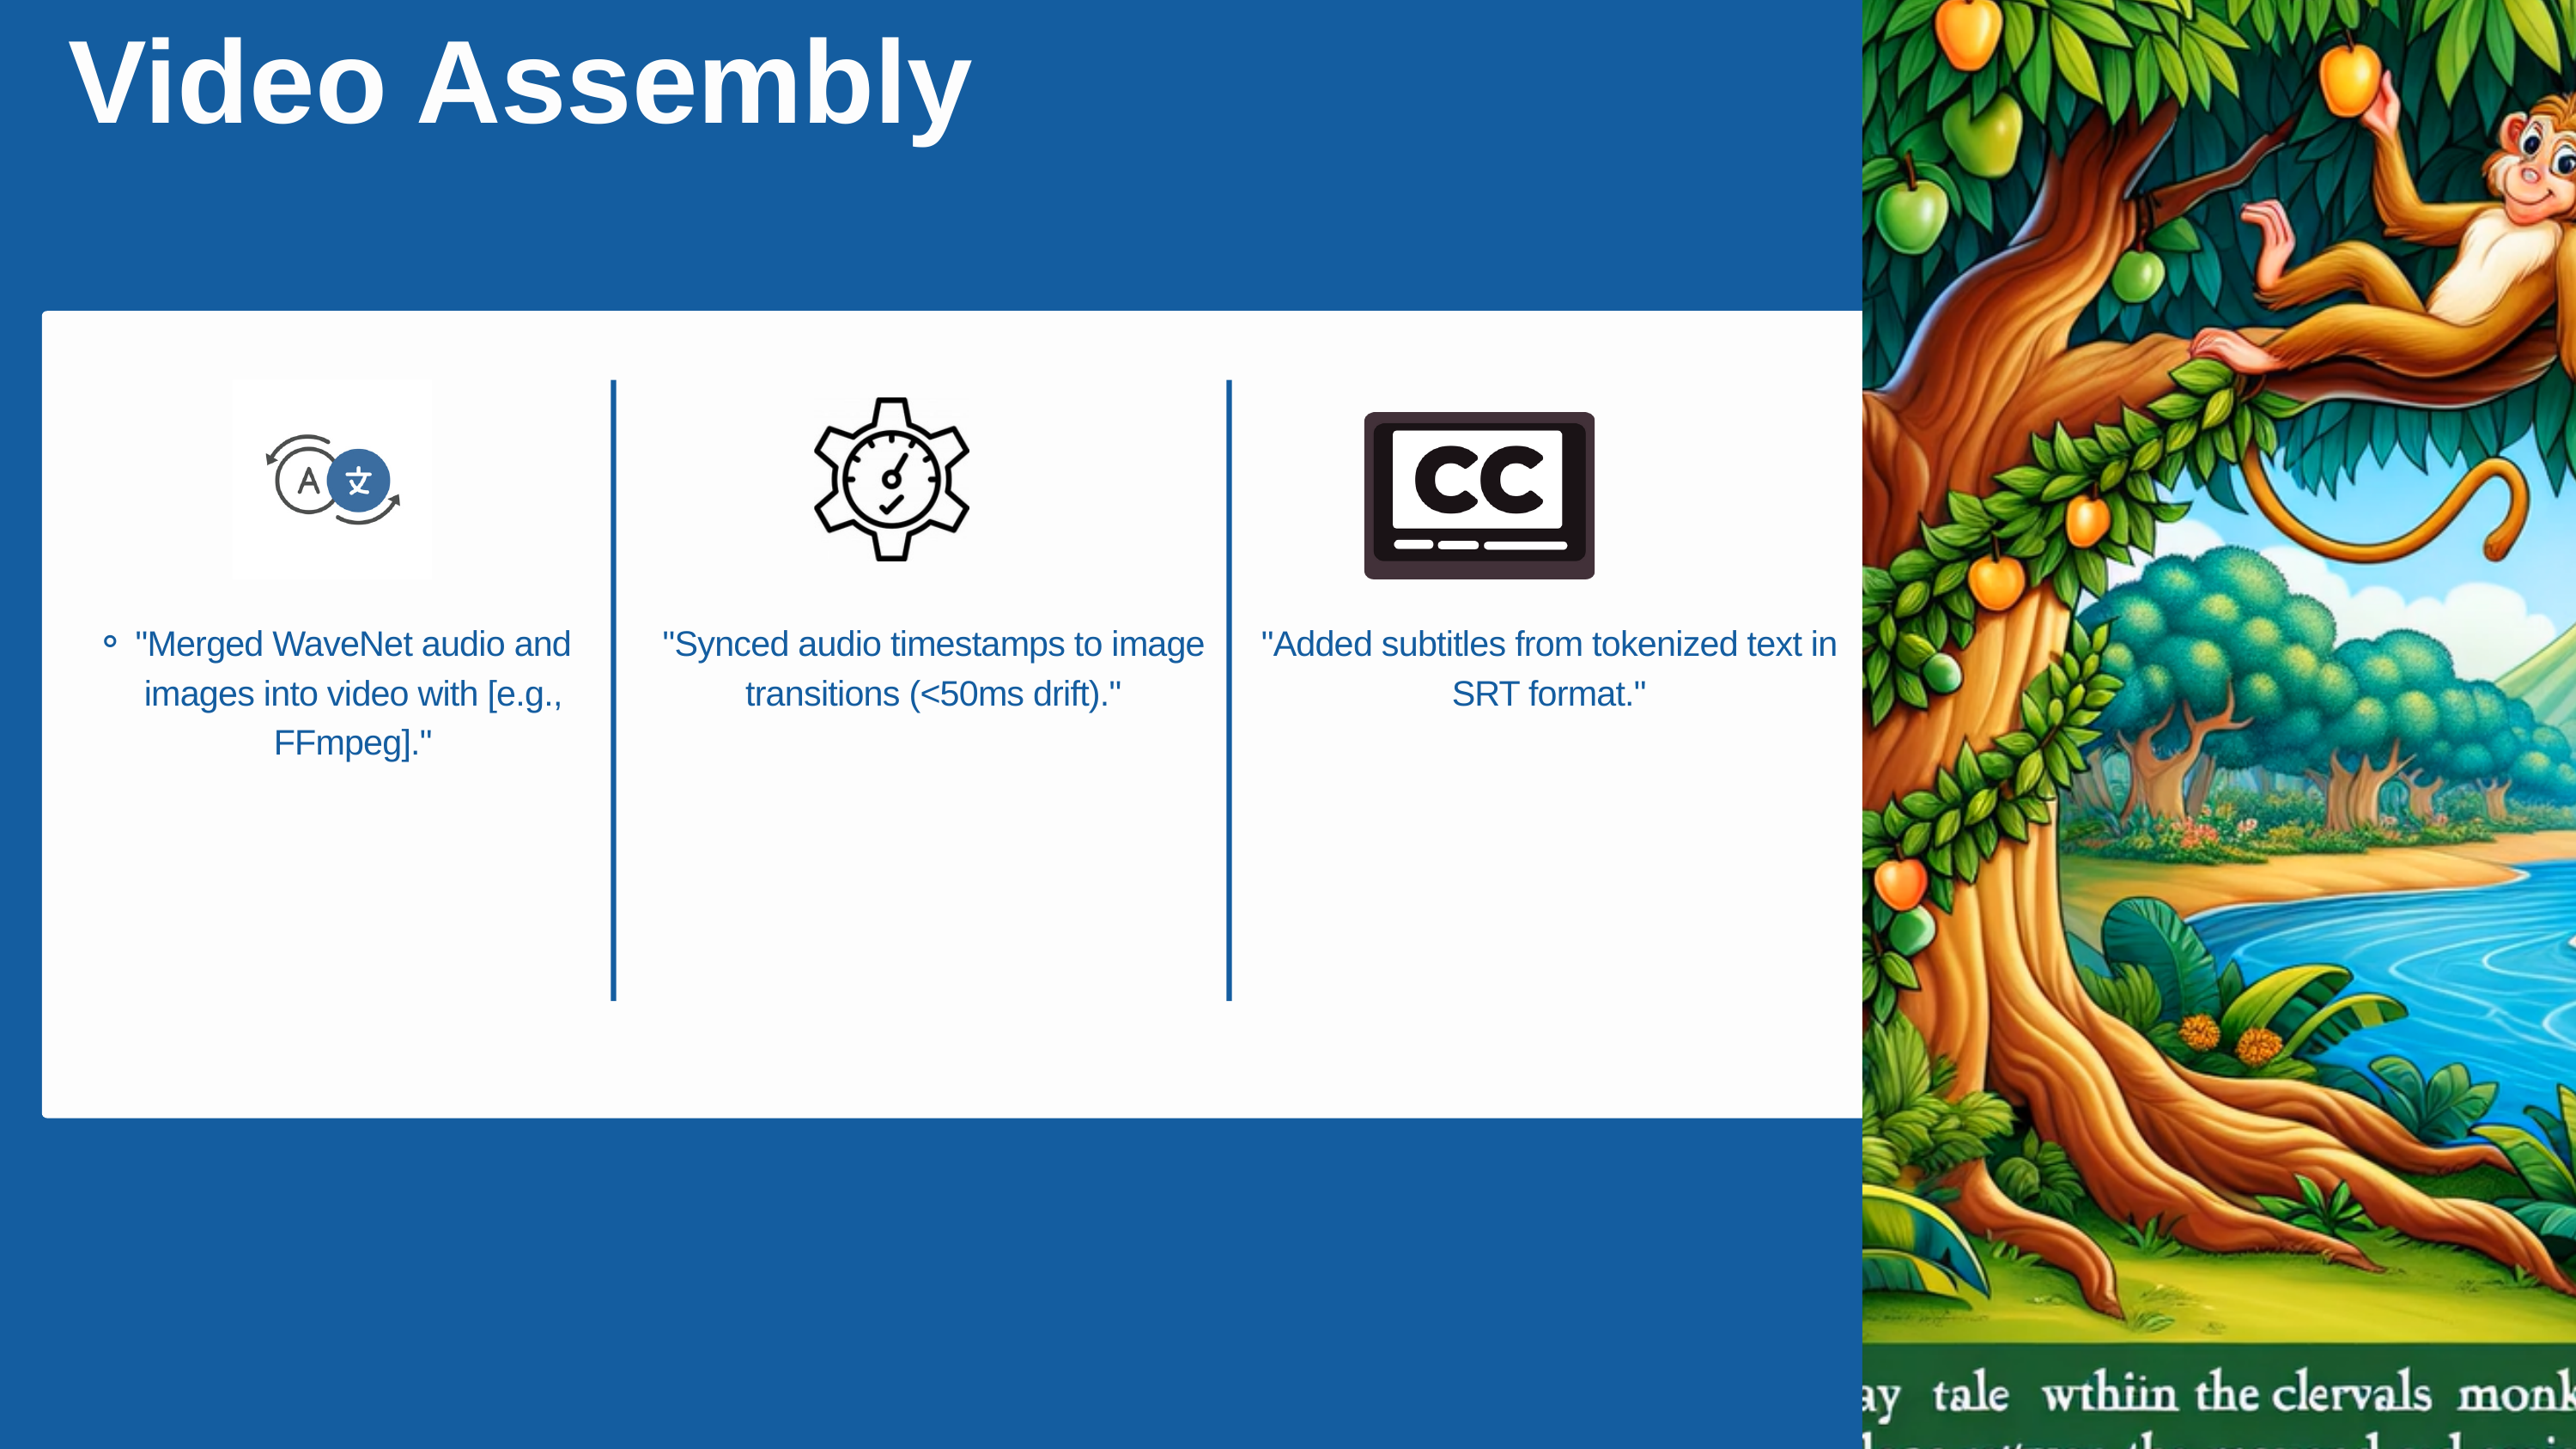

Video Assembly

"Merged WaveNet audio and images into video with [e.g., FFmpeg]."

"Synced audio timestamps to image transitions (<50ms drift)."

"Added subtitles from tokenized text in SRT format."